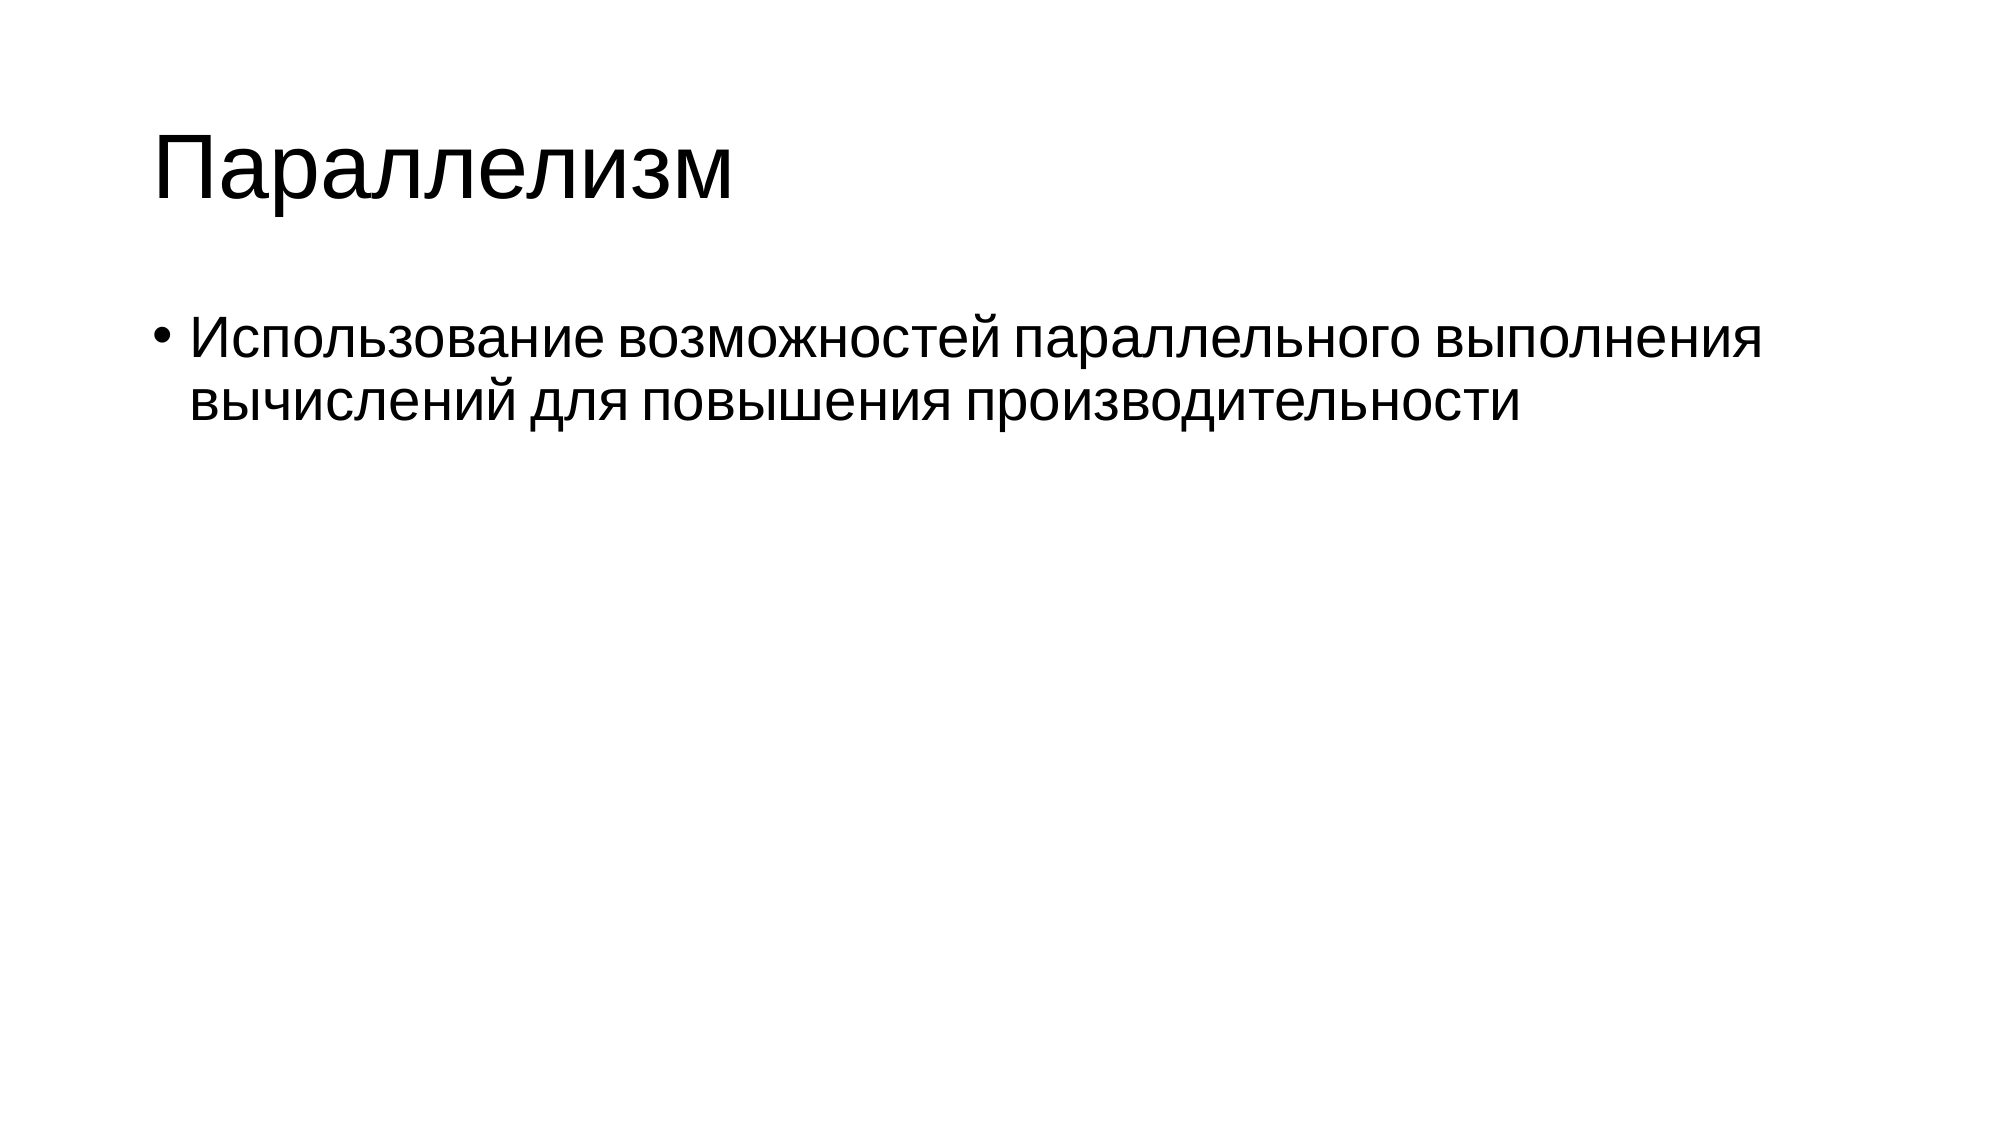

# Параллелизм
Использование возможностей параллельного выполнения вычислений для повышения производительности